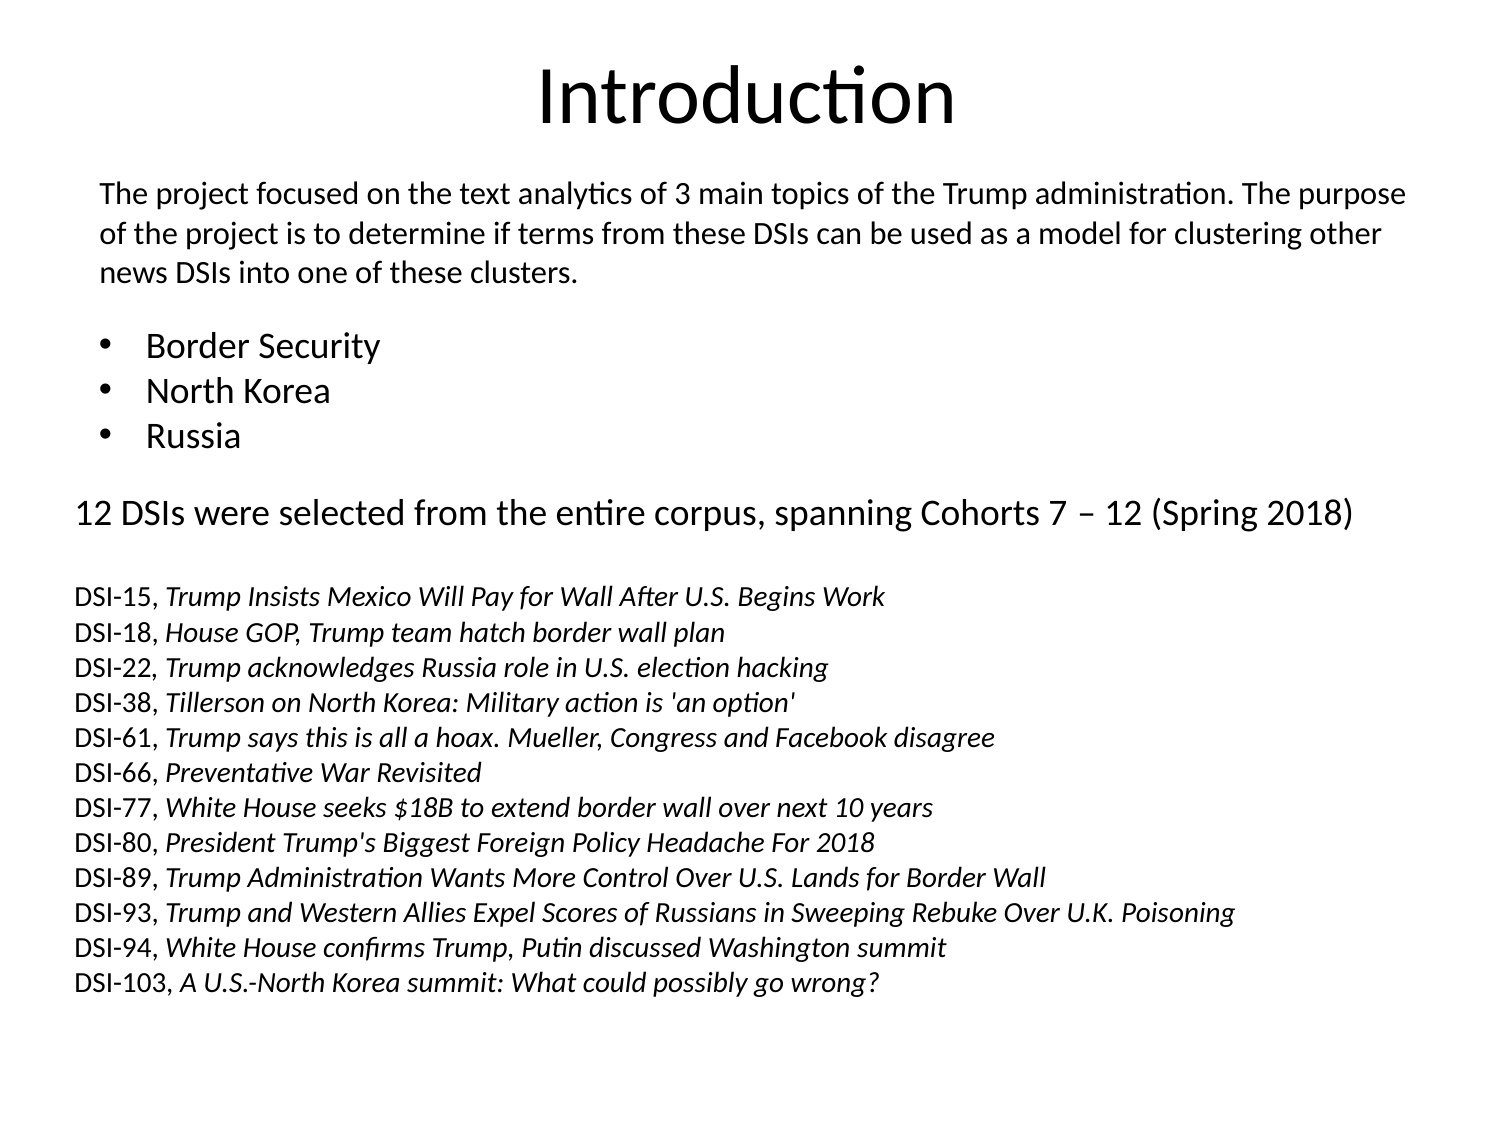

Introduction
The project focused on the text analytics of 3 main topics of the Trump administration. The purpose of the project is to determine if terms from these DSIs can be used as a model for clustering other news DSIs into one of these clusters.
Border Security
North Korea
Russia
# 12 DSIs were selected from the entire corpus, spanning Cohorts 7 – 12 (Spring 2018) DSI-15, Trump Insists Mexico Will Pay for Wall After U.S. Begins Work DSI-18, House GOP, Trump team hatch border wall plan DSI-22, Trump acknowledges Russia role in U.S. election hacking DSI-38, Tillerson on North Korea: Military action is 'an option' DSI-61, Trump says this is all a hoax. Mueller, Congress and Facebook disagree DSI-66, Preventative War Revisited DSI-77, White House seeks $18B to extend border wall over next 10 years DSI-80, President Trump's Biggest Foreign Policy Headache For 2018 DSI-89, Trump Administration Wants More Control Over U.S. Lands for Border Wall DSI-93, Trump and Western Allies Expel Scores of Russians in Sweeping Rebuke Over U.K. Poisoning DSI-94, White House confirms Trump, Putin discussed Washington summit DSI-103, A U.S.-North Korea summit: What could possibly go wrong?